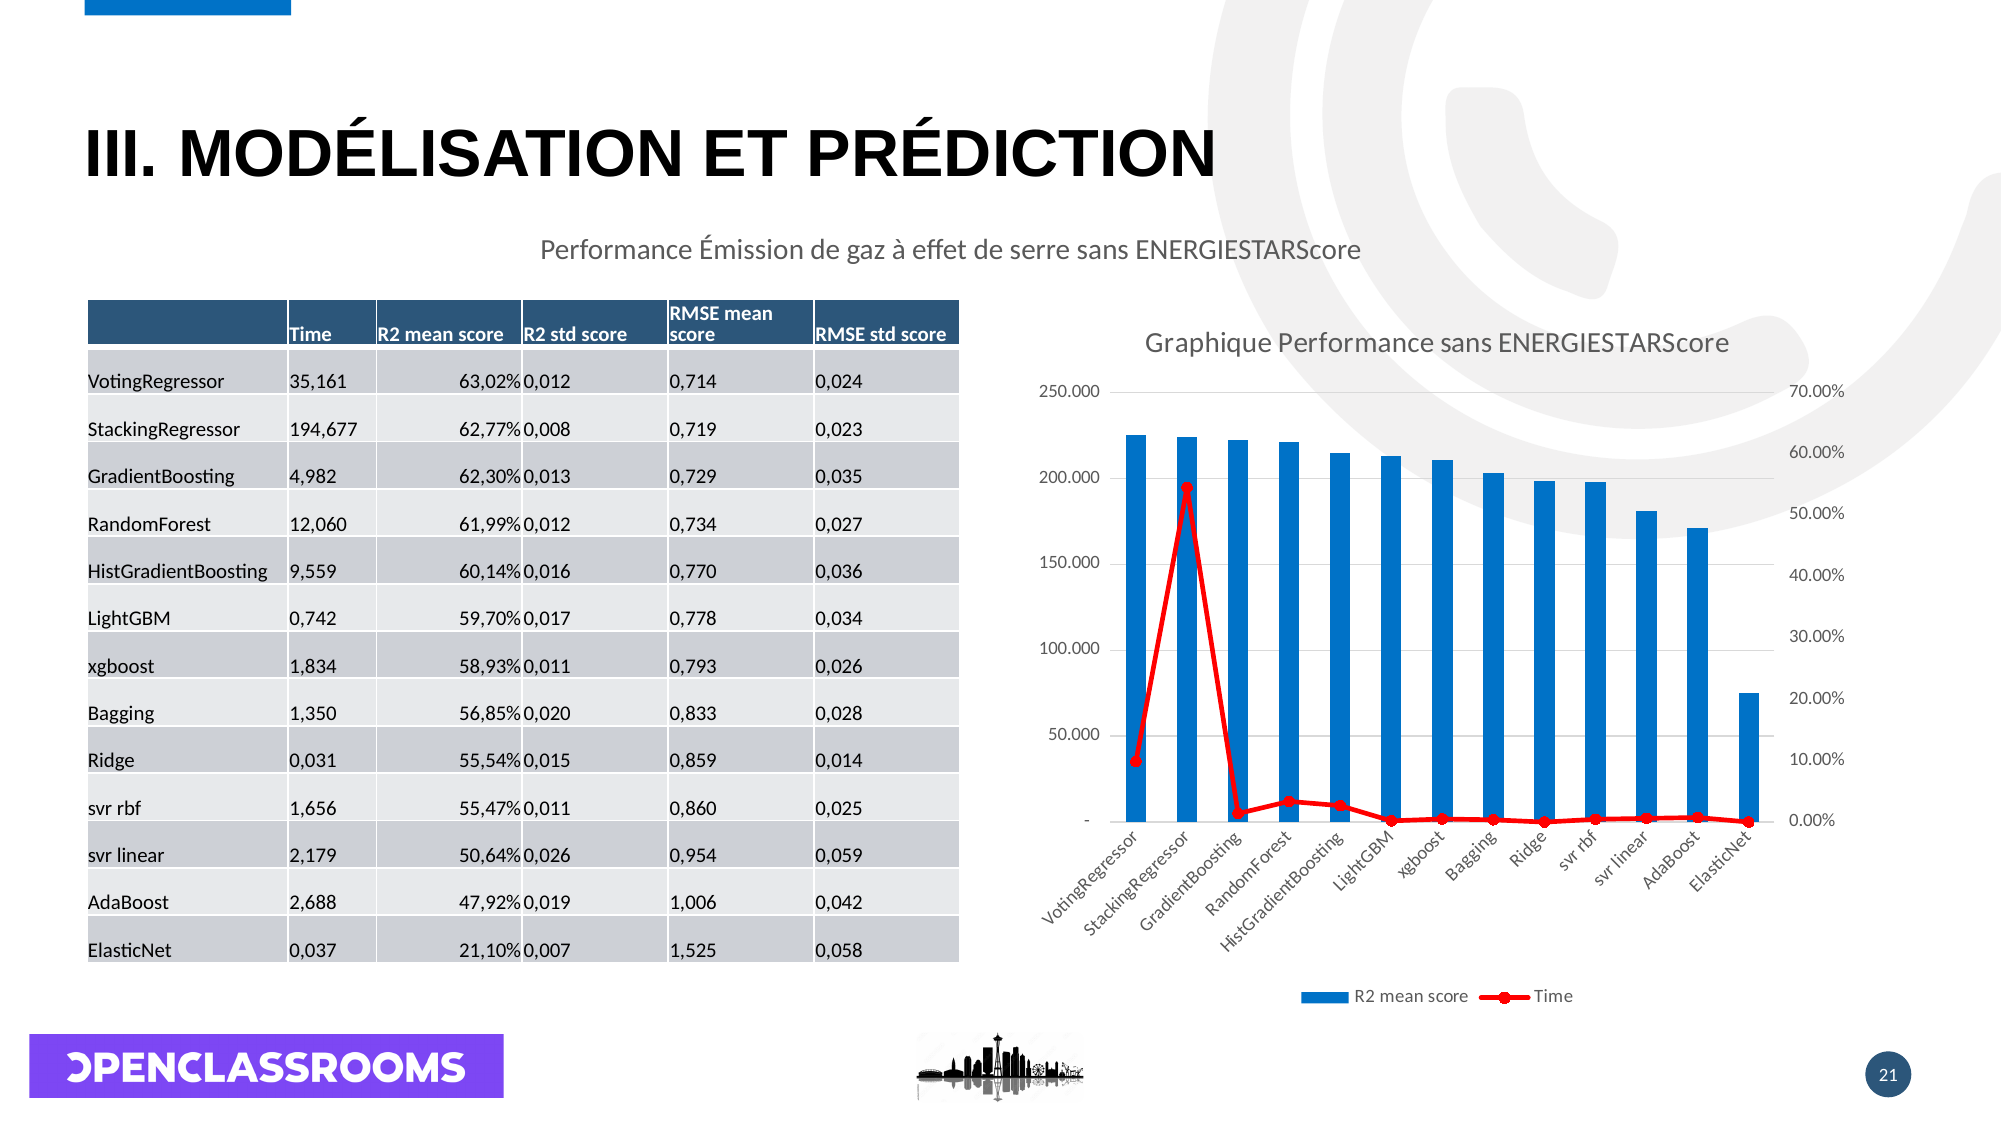

# Modélisation et prédiction
Performance Émission de gaz à effet de serre sans ENERGIESTARScore
|  | Time | R2 mean score | R2 std score | RMSE mean score | RMSE std score |
| --- | --- | --- | --- | --- | --- |
| VotingRegressor | 35,161 | 63,02% | 0,012 | 0,714 | 0,024 |
| StackingRegressor | 194,677 | 62,77% | 0,008 | 0,719 | 0,023 |
| GradientBoosting | 4,982 | 62,30% | 0,013 | 0,729 | 0,035 |
| RandomForest | 12,060 | 61,99% | 0,012 | 0,734 | 0,027 |
| HistGradientBoosting | 9,559 | 60,14% | 0,016 | 0,770 | 0,036 |
| LightGBM | 0,742 | 59,70% | 0,017 | 0,778 | 0,034 |
| xgboost | 1,834 | 58,93% | 0,011 | 0,793 | 0,026 |
| Bagging | 1,350 | 56,85% | 0,020 | 0,833 | 0,028 |
| Ridge | 0,031 | 55,54% | 0,015 | 0,859 | 0,014 |
| svr rbf | 1,656 | 55,47% | 0,011 | 0,860 | 0,025 |
| svr linear | 2,179 | 50,64% | 0,026 | 0,954 | 0,059 |
| AdaBoost | 2,688 | 47,92% | 0,019 | 1,006 | 0,042 |
| ElasticNet | 0,037 | 21,10% | 0,007 | 1,525 | 0,058 |

### Chart: Graphique Performance sans ENERGIESTARScore

| Category | R2 mean score | Time |
|---|---|---|
| VotingRegressor | 0.63023 | 35.160679 |
| StackingRegressor | 0.6277 | 194.676602 |
| GradientBoosting | 0.62295 | 4.982391 |
| RandomForest | 0.61985 | 12.060321 |
| HistGradientBoosting | 0.60139 | 9.558926 |
| LightGBM | 0.59703 | 0.741963 |
| xgboost | 0.58933 | 1.834322 |
| Bagging | 0.56854 | 1.350002 |
| Ridge | 0.55542 | 0.030886 |
| svr rbf | 0.55465 | 1.656328 |
| svr linear | 0.50642 | 2.178943 |
| AdaBoost | 0.47921 | 2.688028 |
| ElasticNet | 0.21095 | 0.036901 |
21